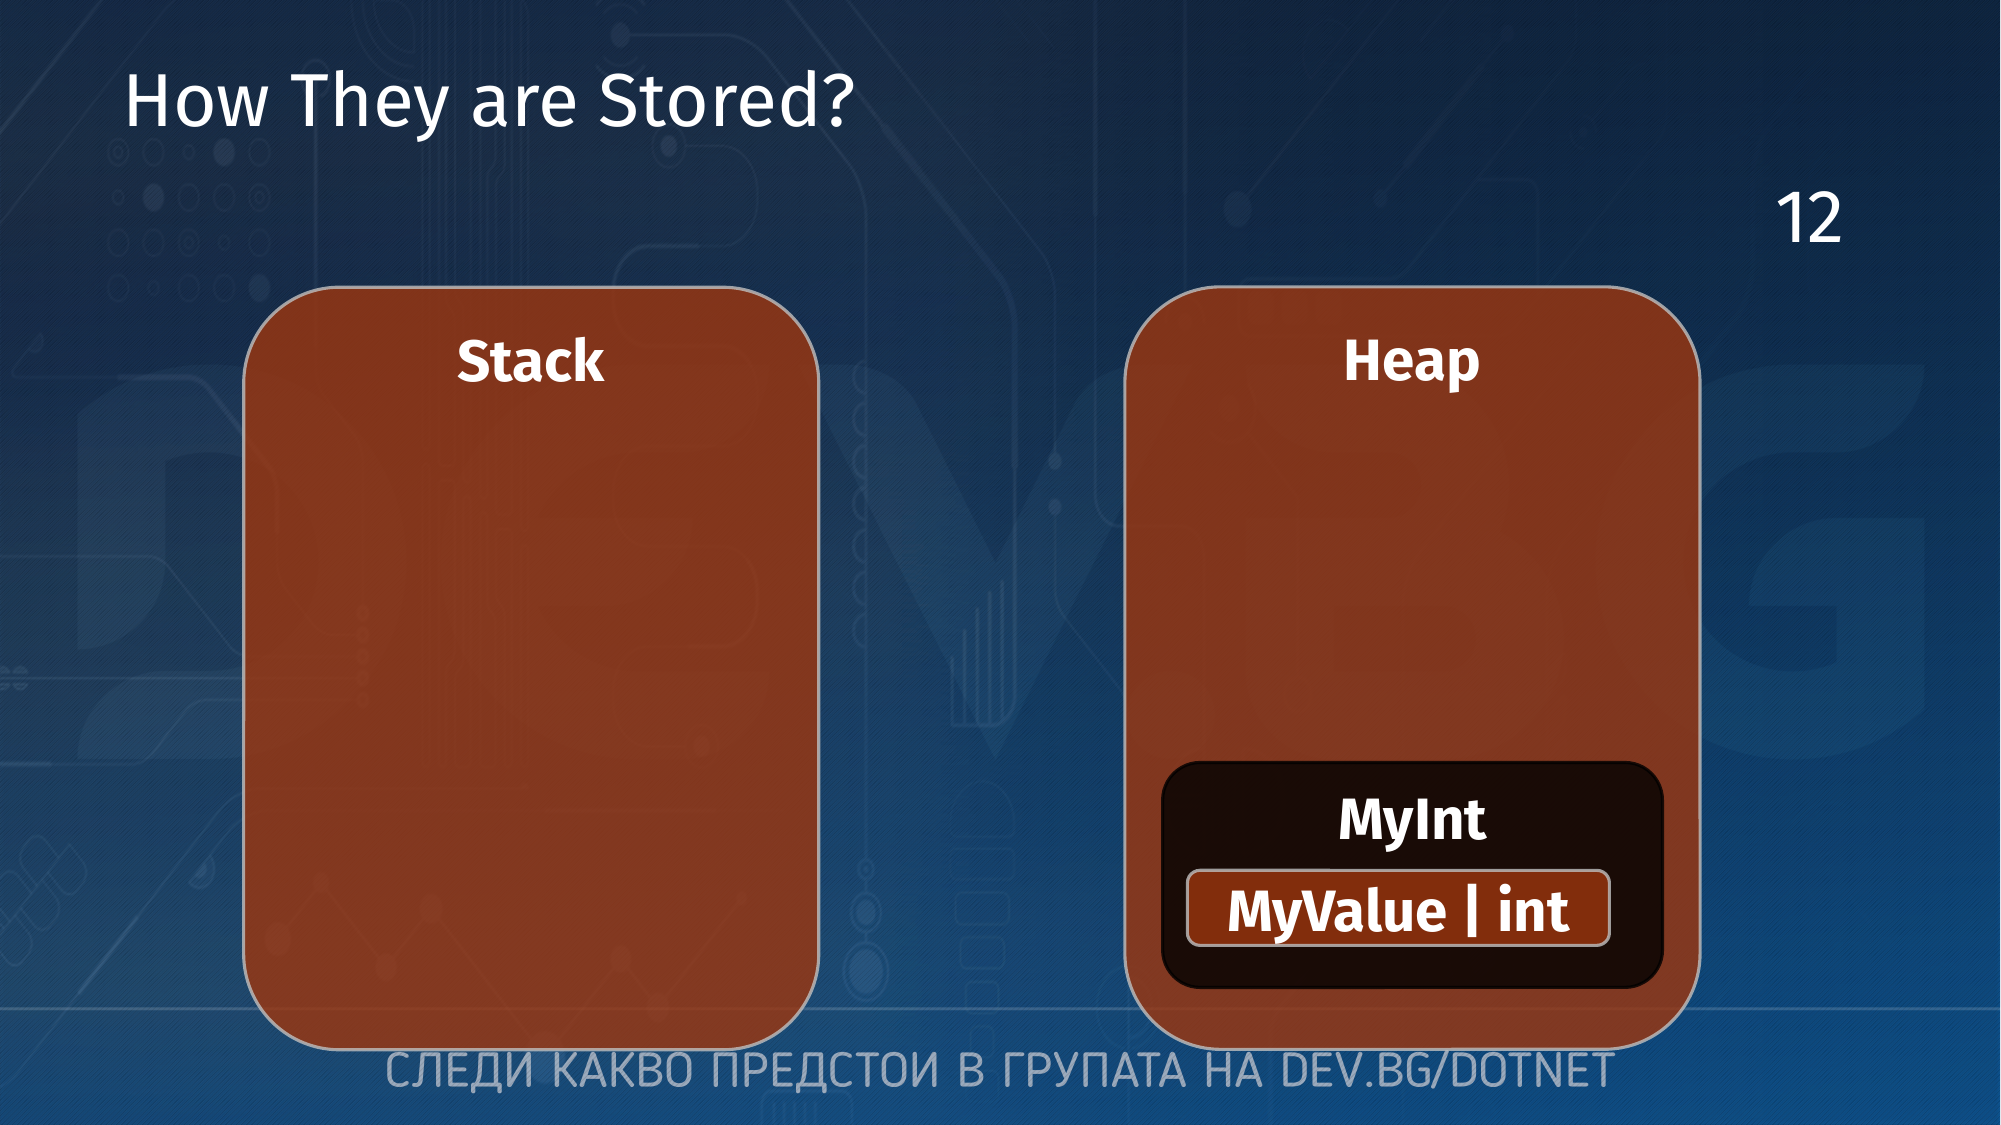

# How They are Stored?
12

Heap
Stack
MyInt
MyValue | int